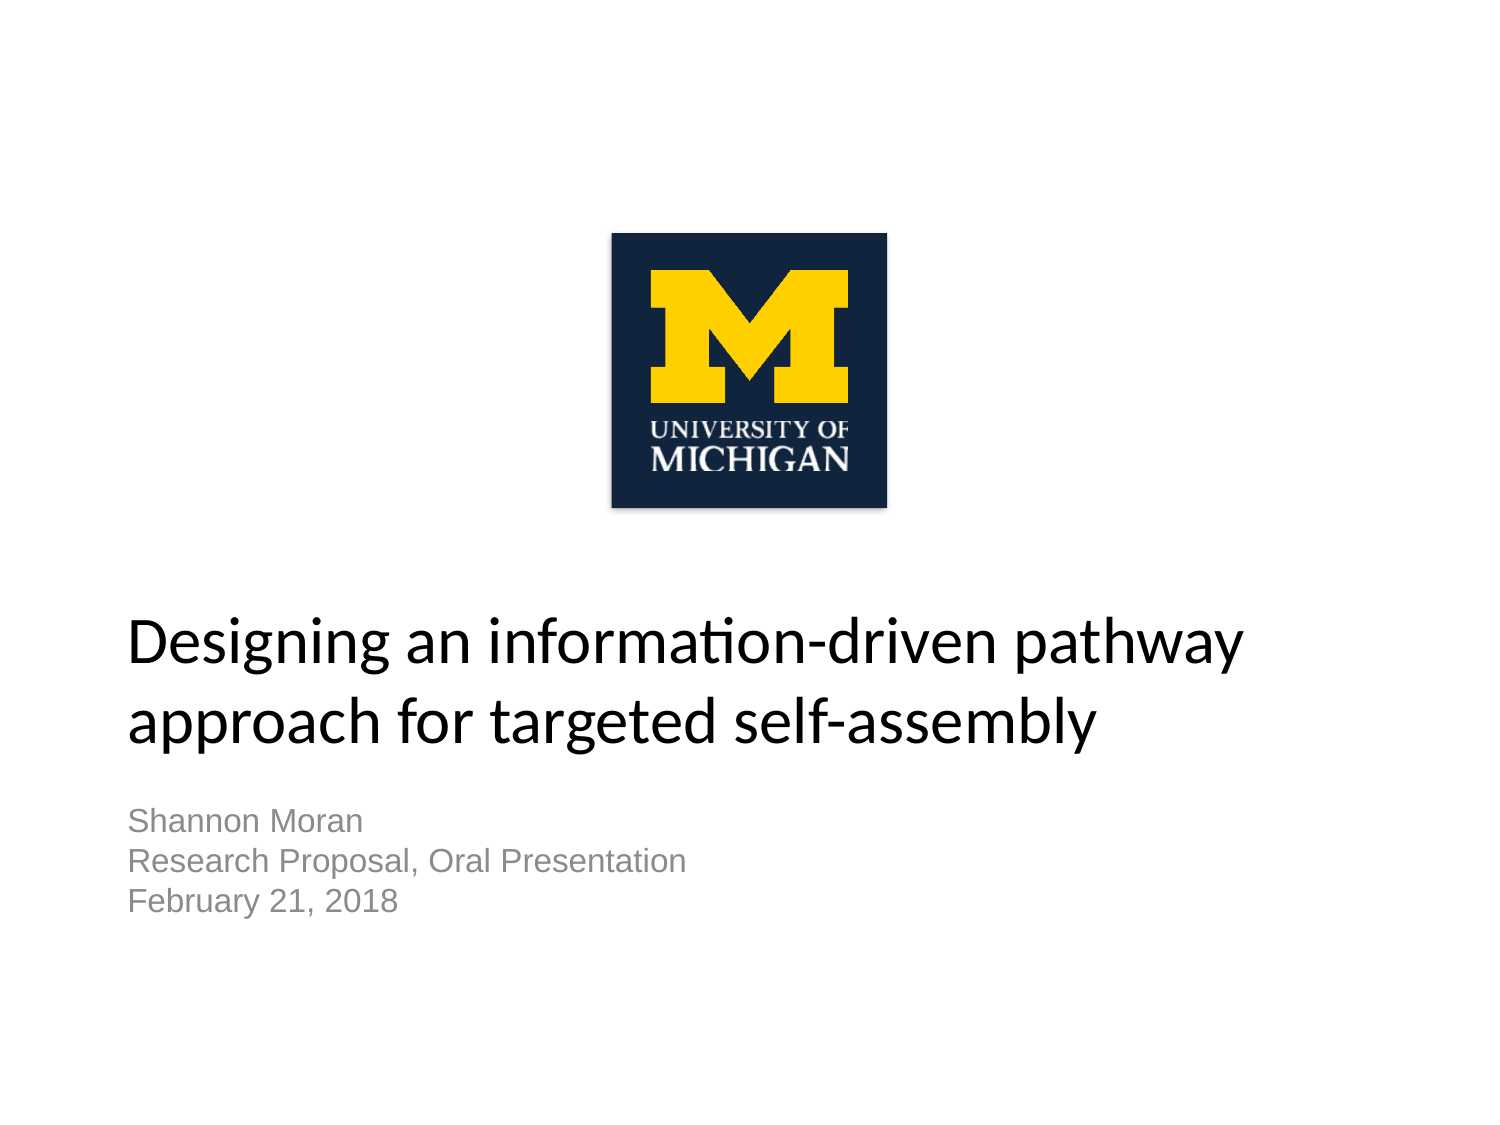

# Designing an information-driven pathway approach for targeted self-assembly
Shannon Moran
Research Proposal, Oral Presentation
February 21, 2018